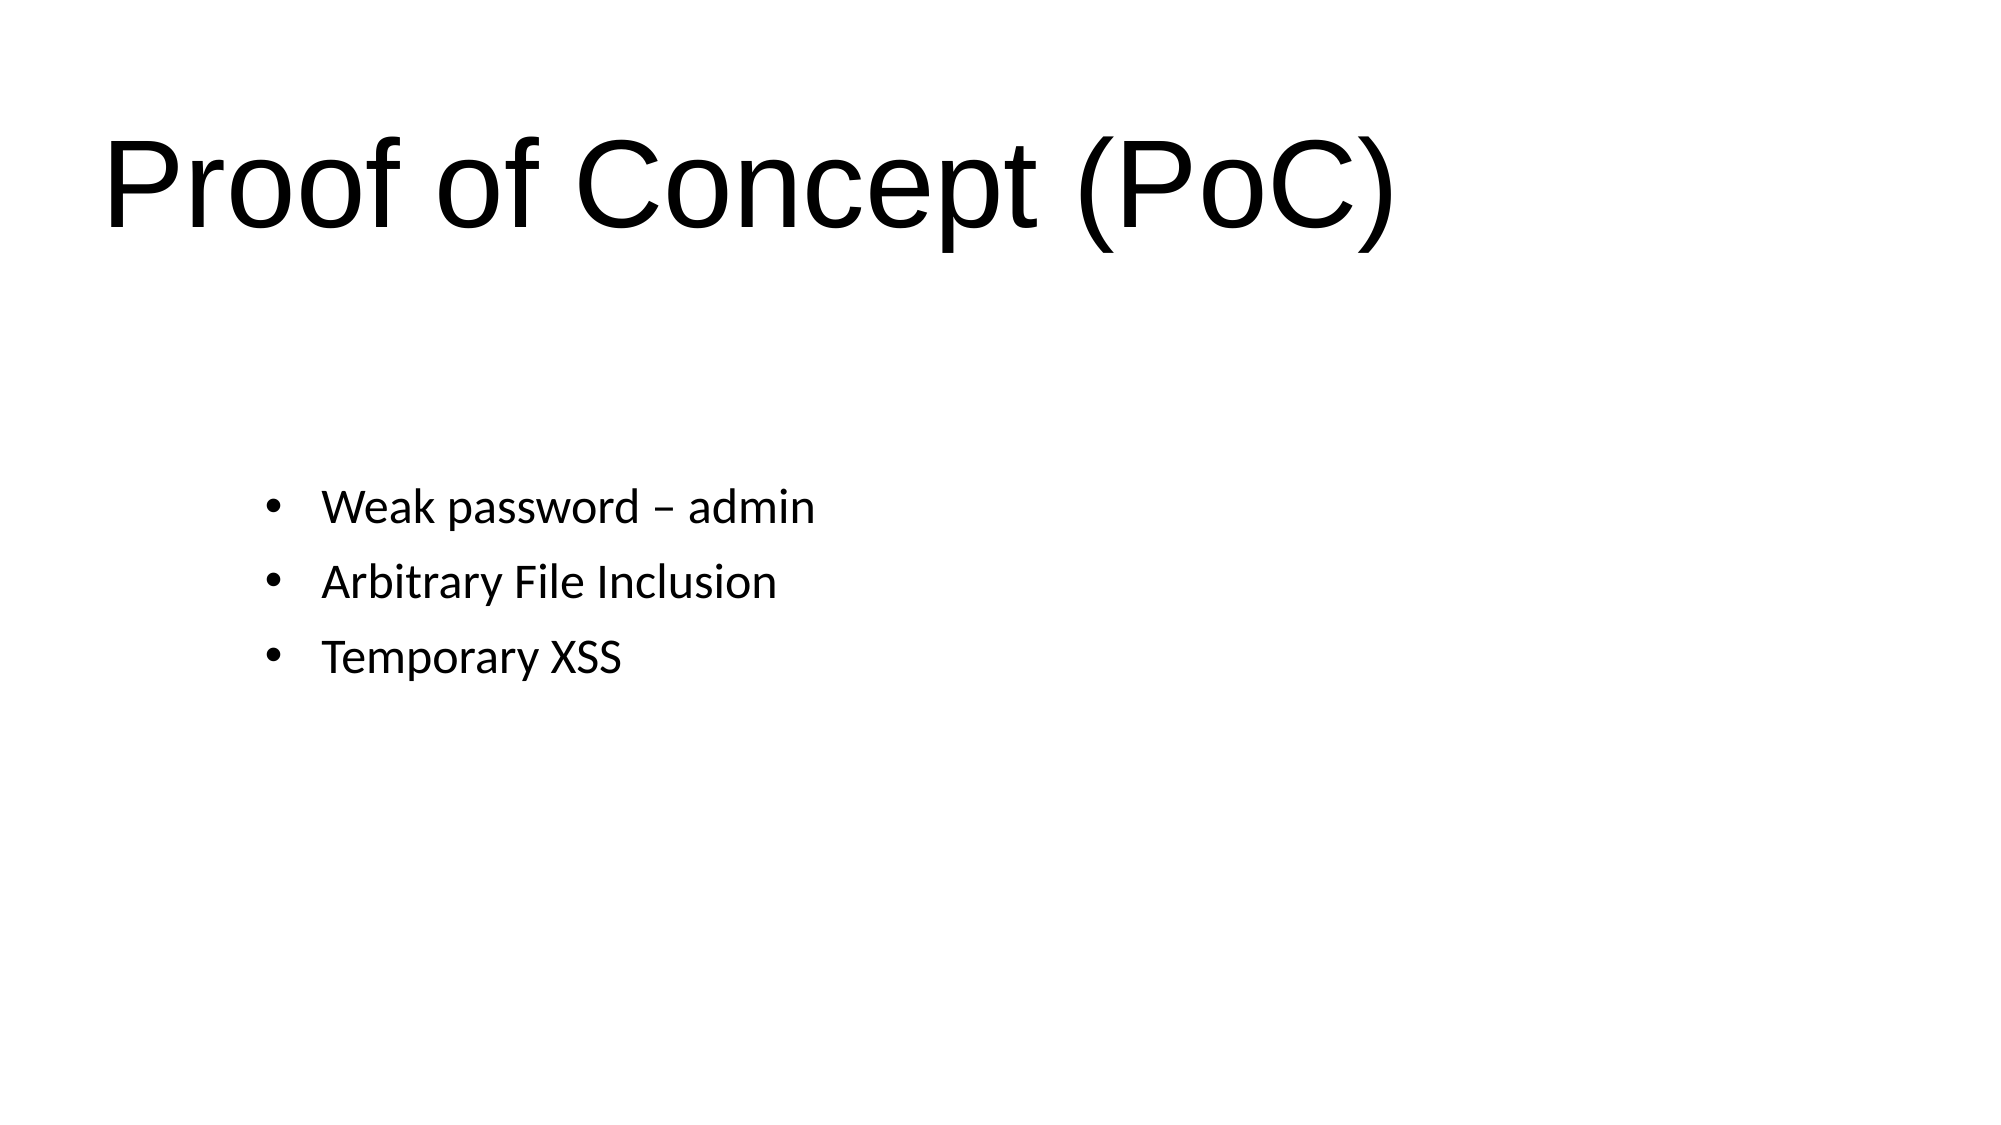

# Proof of Concept (PoC)
Weak password – admin
Arbitrary File Inclusion
Temporary XSS